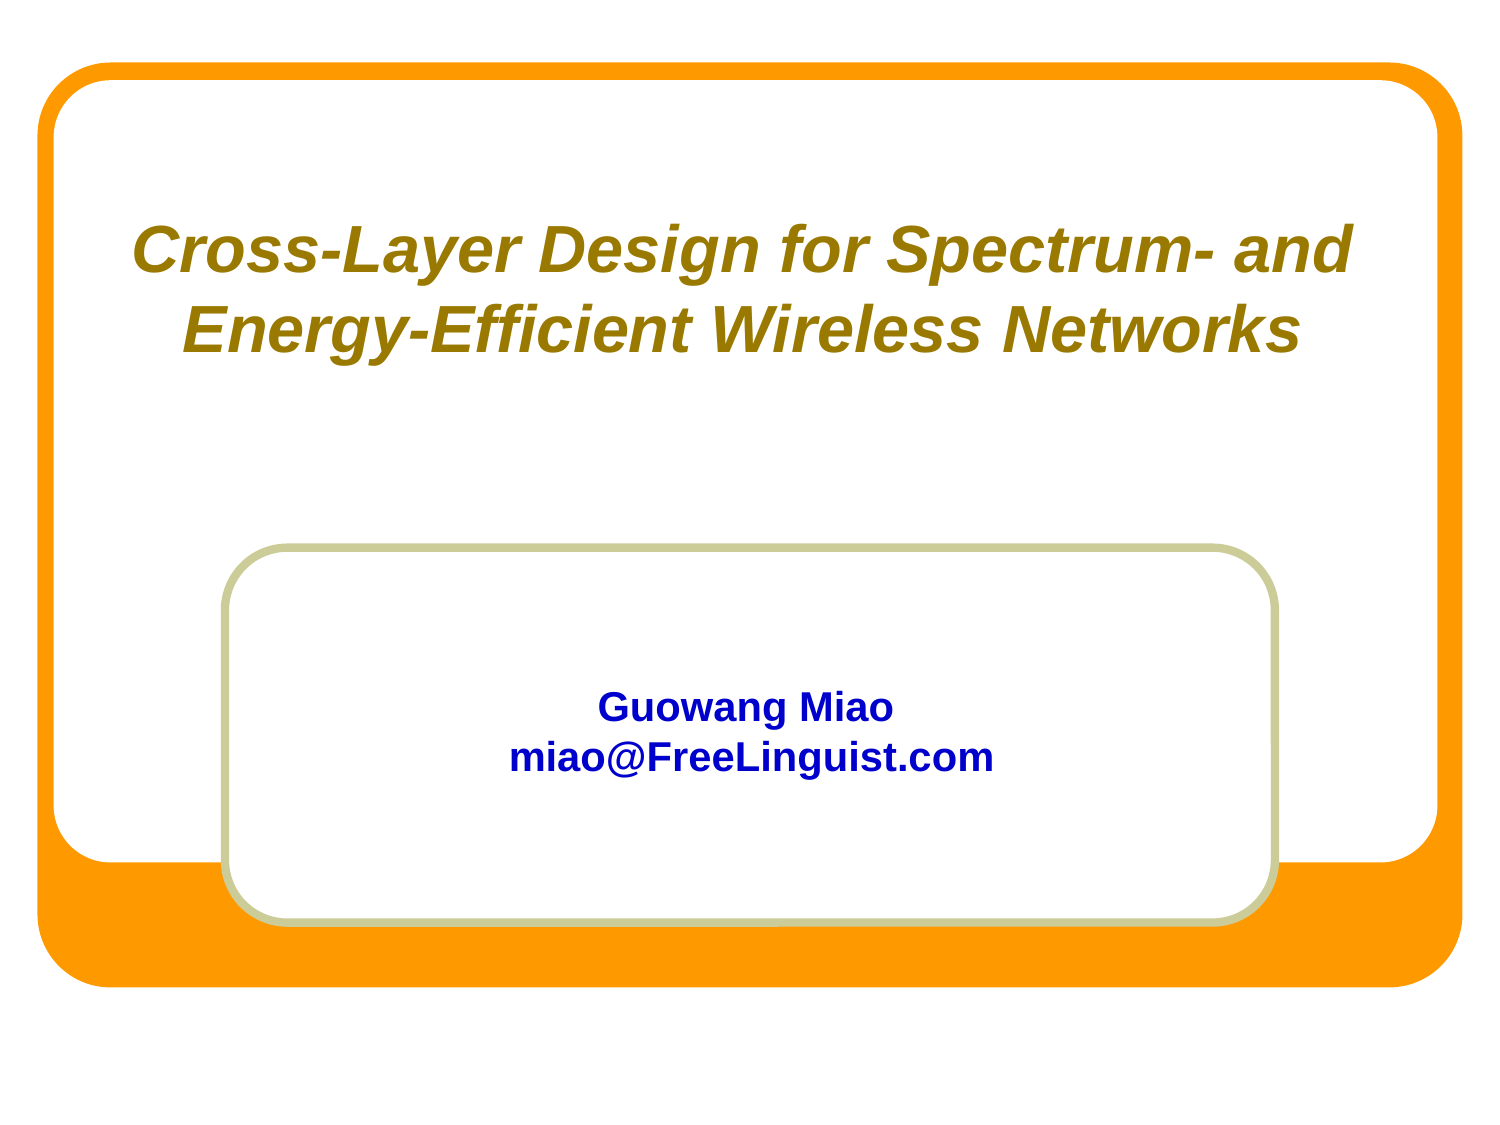

# Cross-Layer Design for Spectrum- and Energy-Efficient Wireless Networks

Guowang Miao
miao@FreeLinguist.com